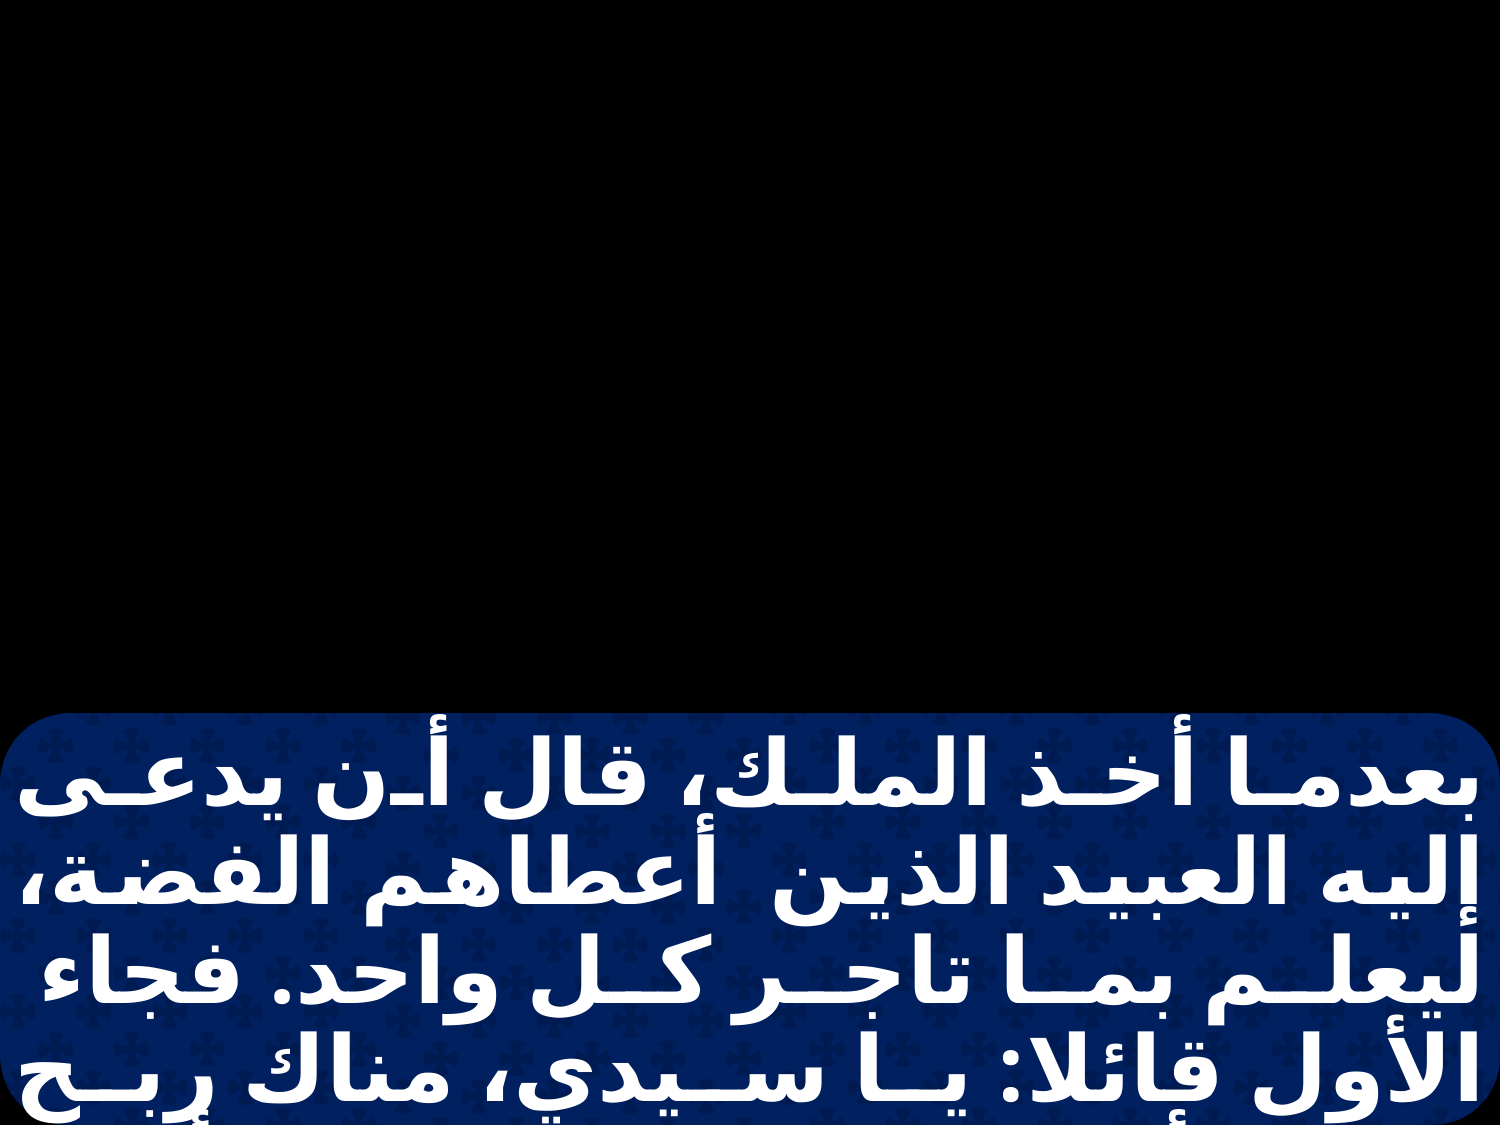

بعدما أخذ الملك، قال أن يدعى إليه العبيد الذين  أعطاهم الفضة، ليعلم بما تاجر كل واحد. فجاء  الأول قائلا: يا سيدي، مناك ربح عشرة أمناء. فقال  له: نعما أيها العبد الصالح، لأنك كنت أمينا في